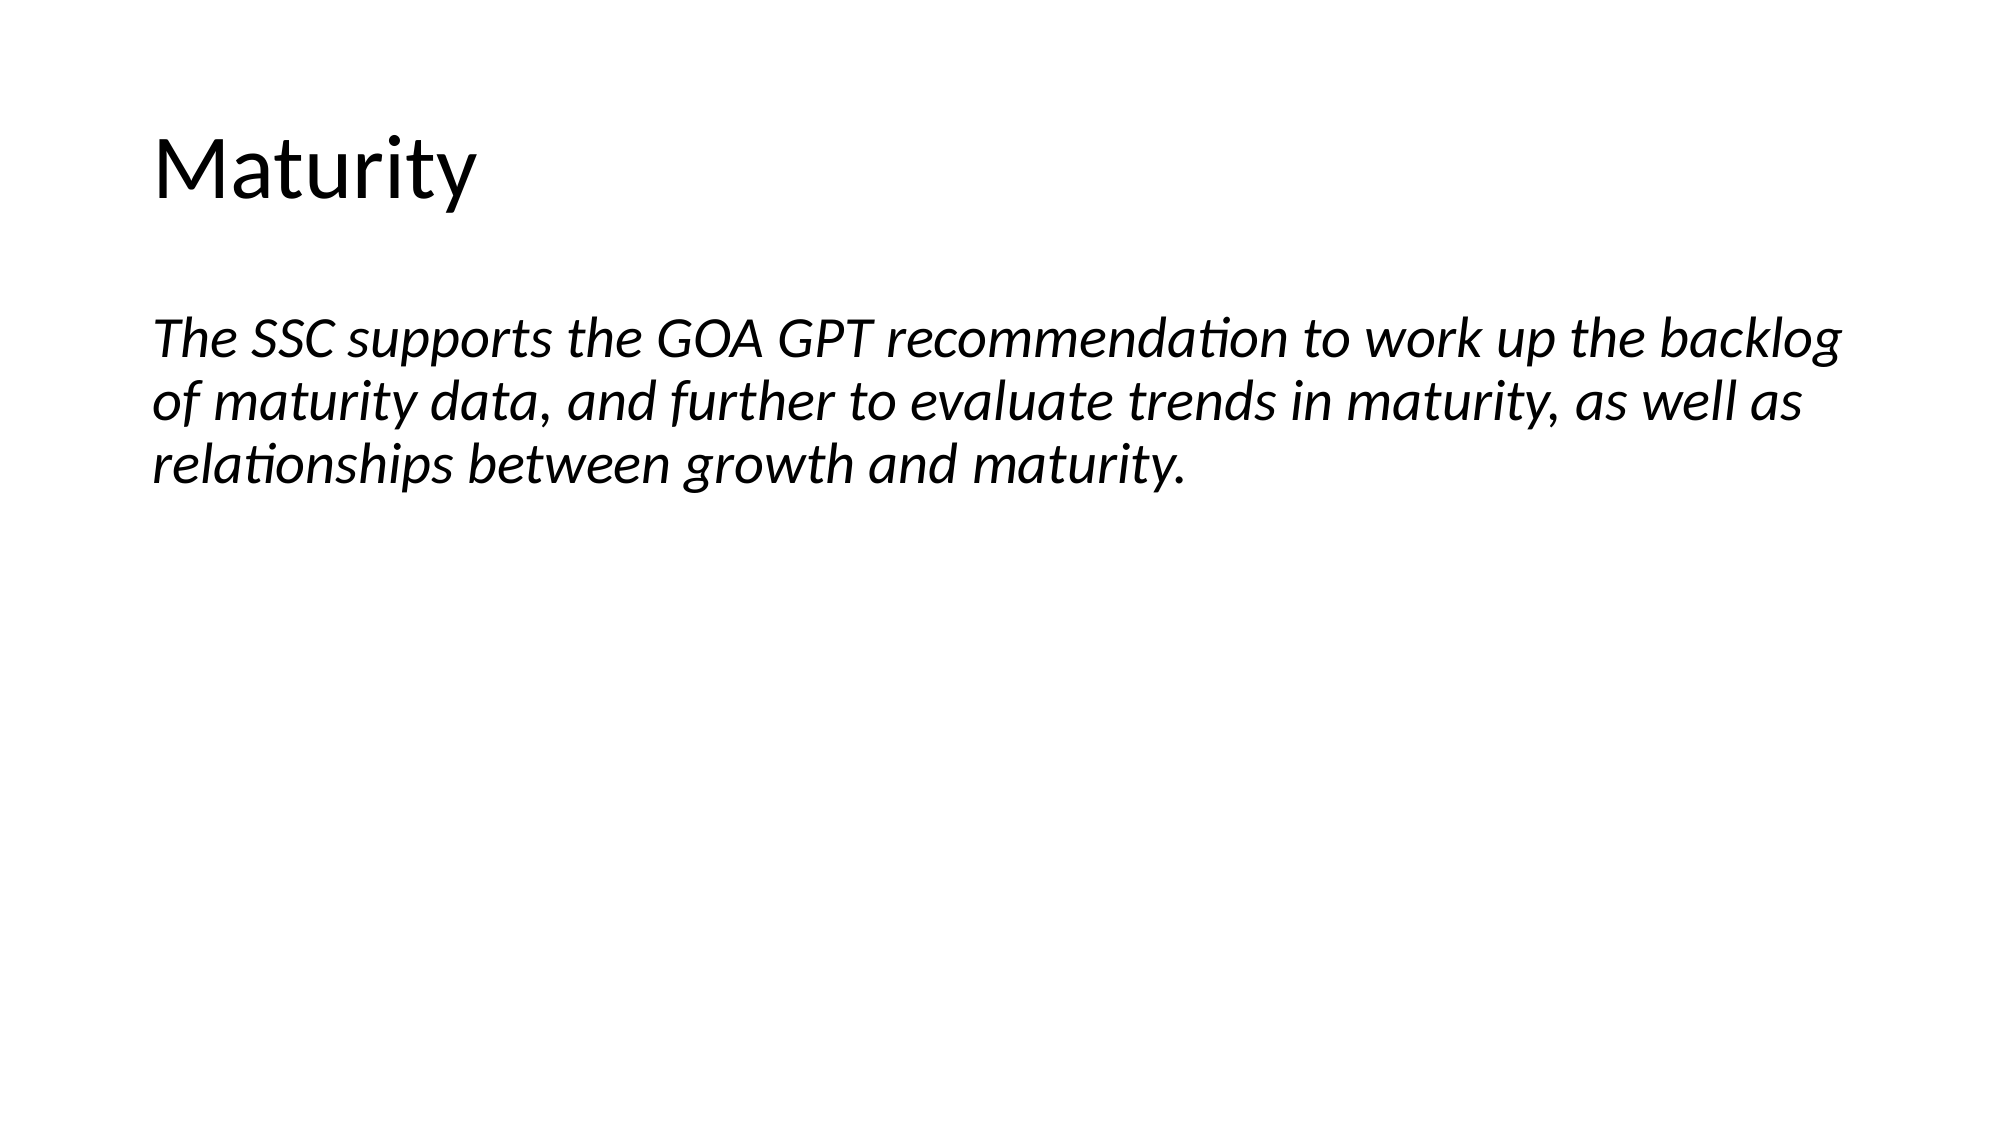

# Maturity
The SSC supports the GOA GPT recommendation to work up the backlog of maturity data, and further to evaluate trends in maturity, as well as relationships between growth and maturity.